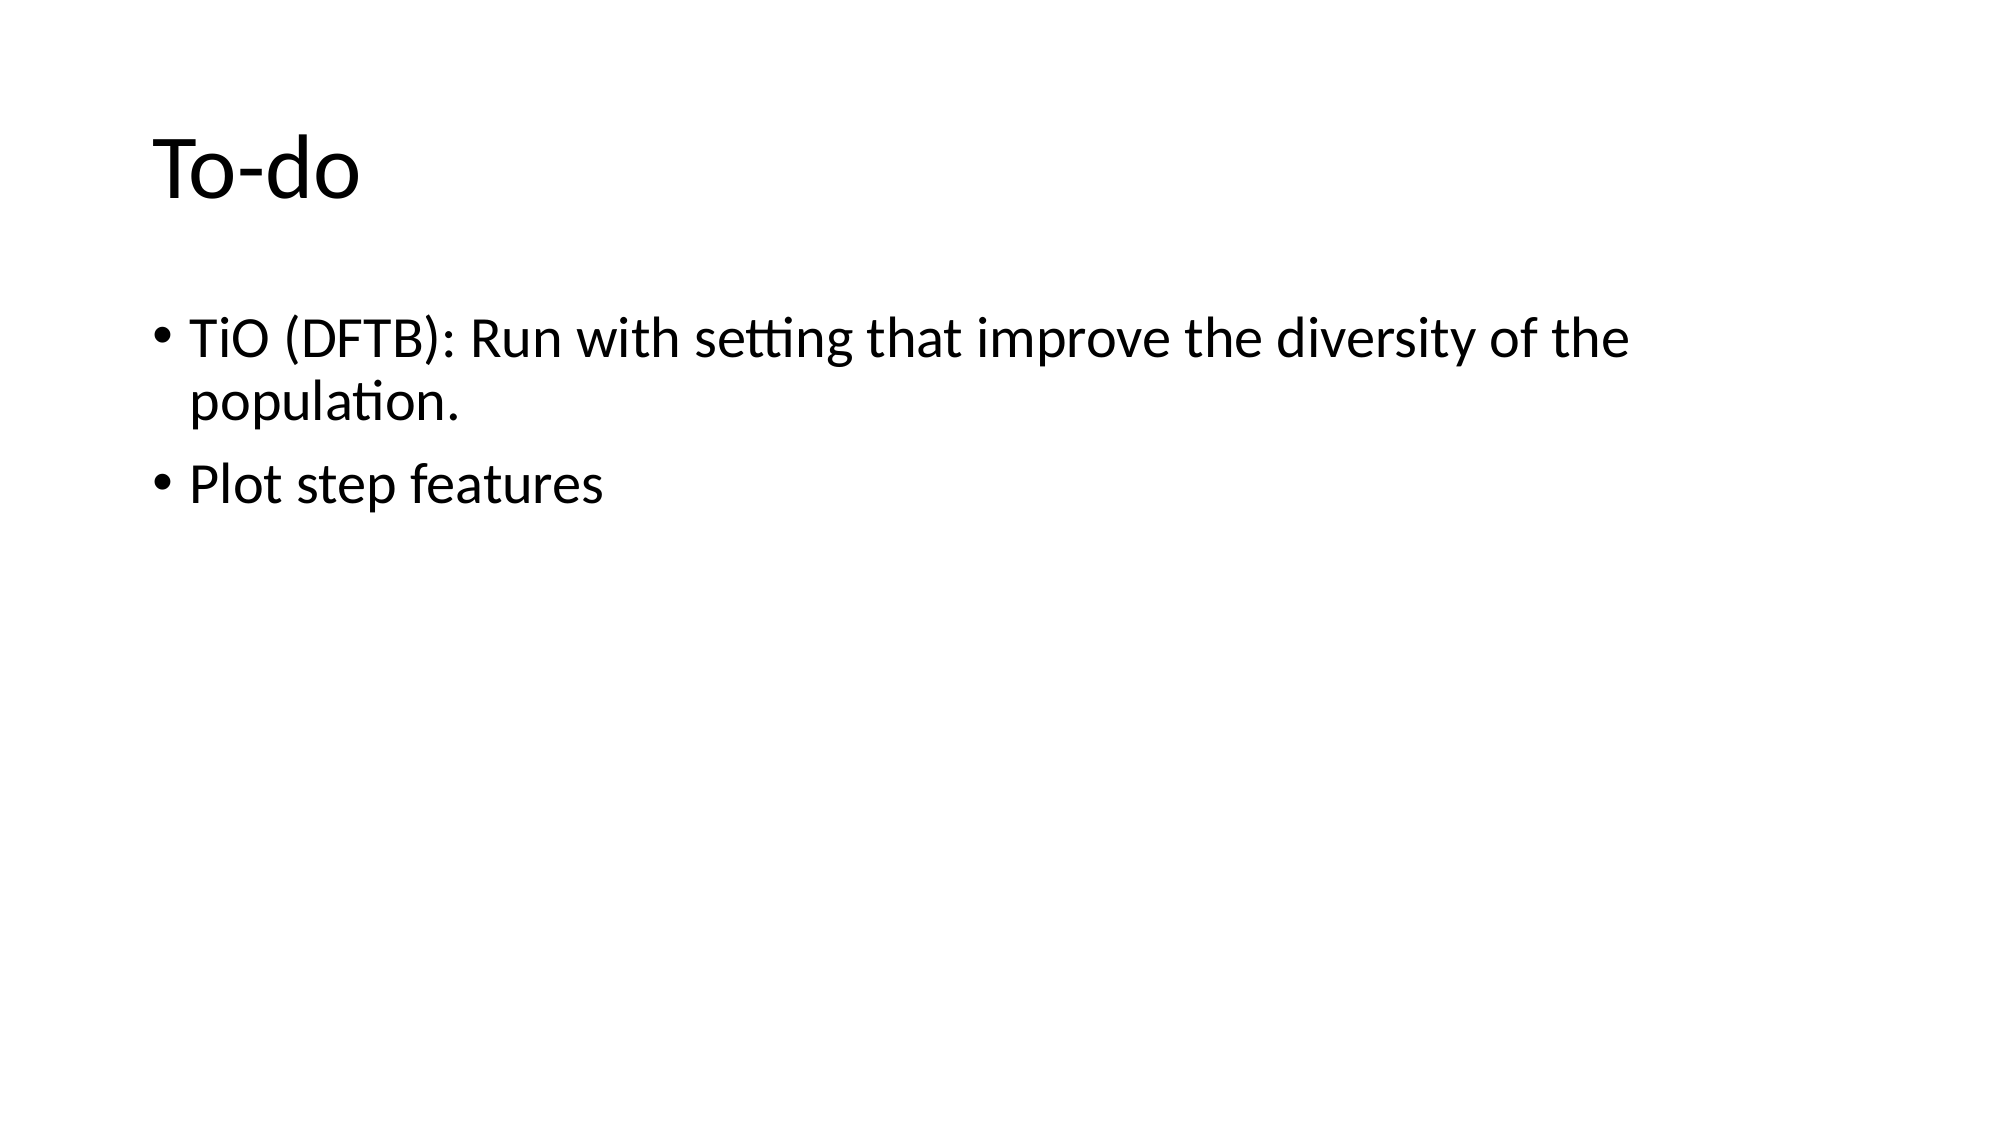

# To-do
TiO (DFTB): Run with setting that improve the diversity of the
population.
Plot step features